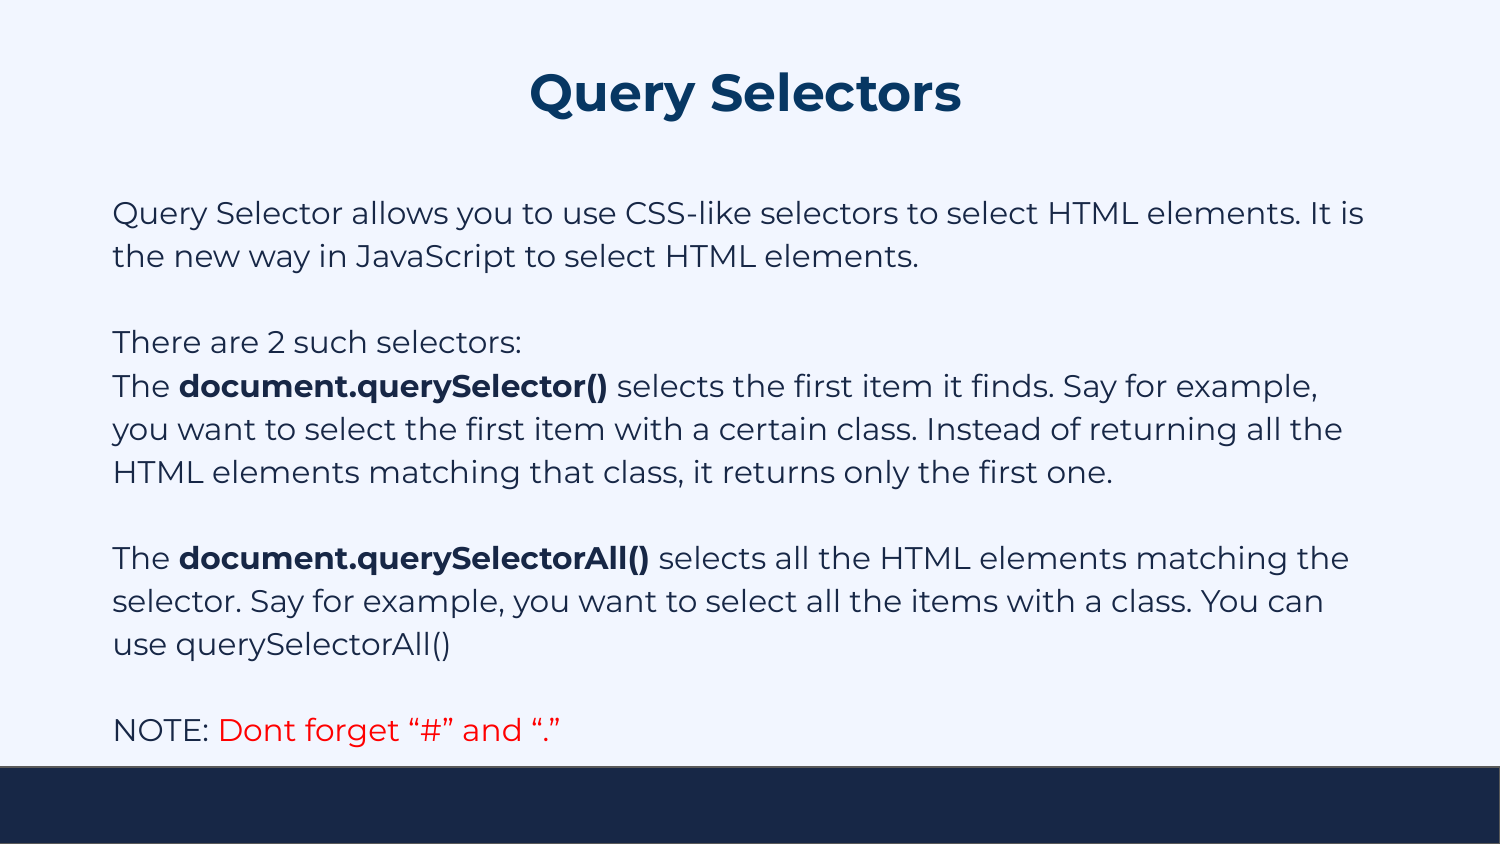

# Query Selectors
Query Selector allows you to use CSS-like selectors to select HTML elements. It is the new way in JavaScript to select HTML elements.

There are 2 such selectors:
The document.querySelector() selects the first item it finds. Say for example, you want to select the first item with a certain class. Instead of returning all the HTML elements matching that class, it returns only the first one.

The document.querySelectorAll() selects all the HTML elements matching the selector. Say for example, you want to select all the items with a class. You can use querySelectorAll()

NOTE: Dont forget “#” and “.”